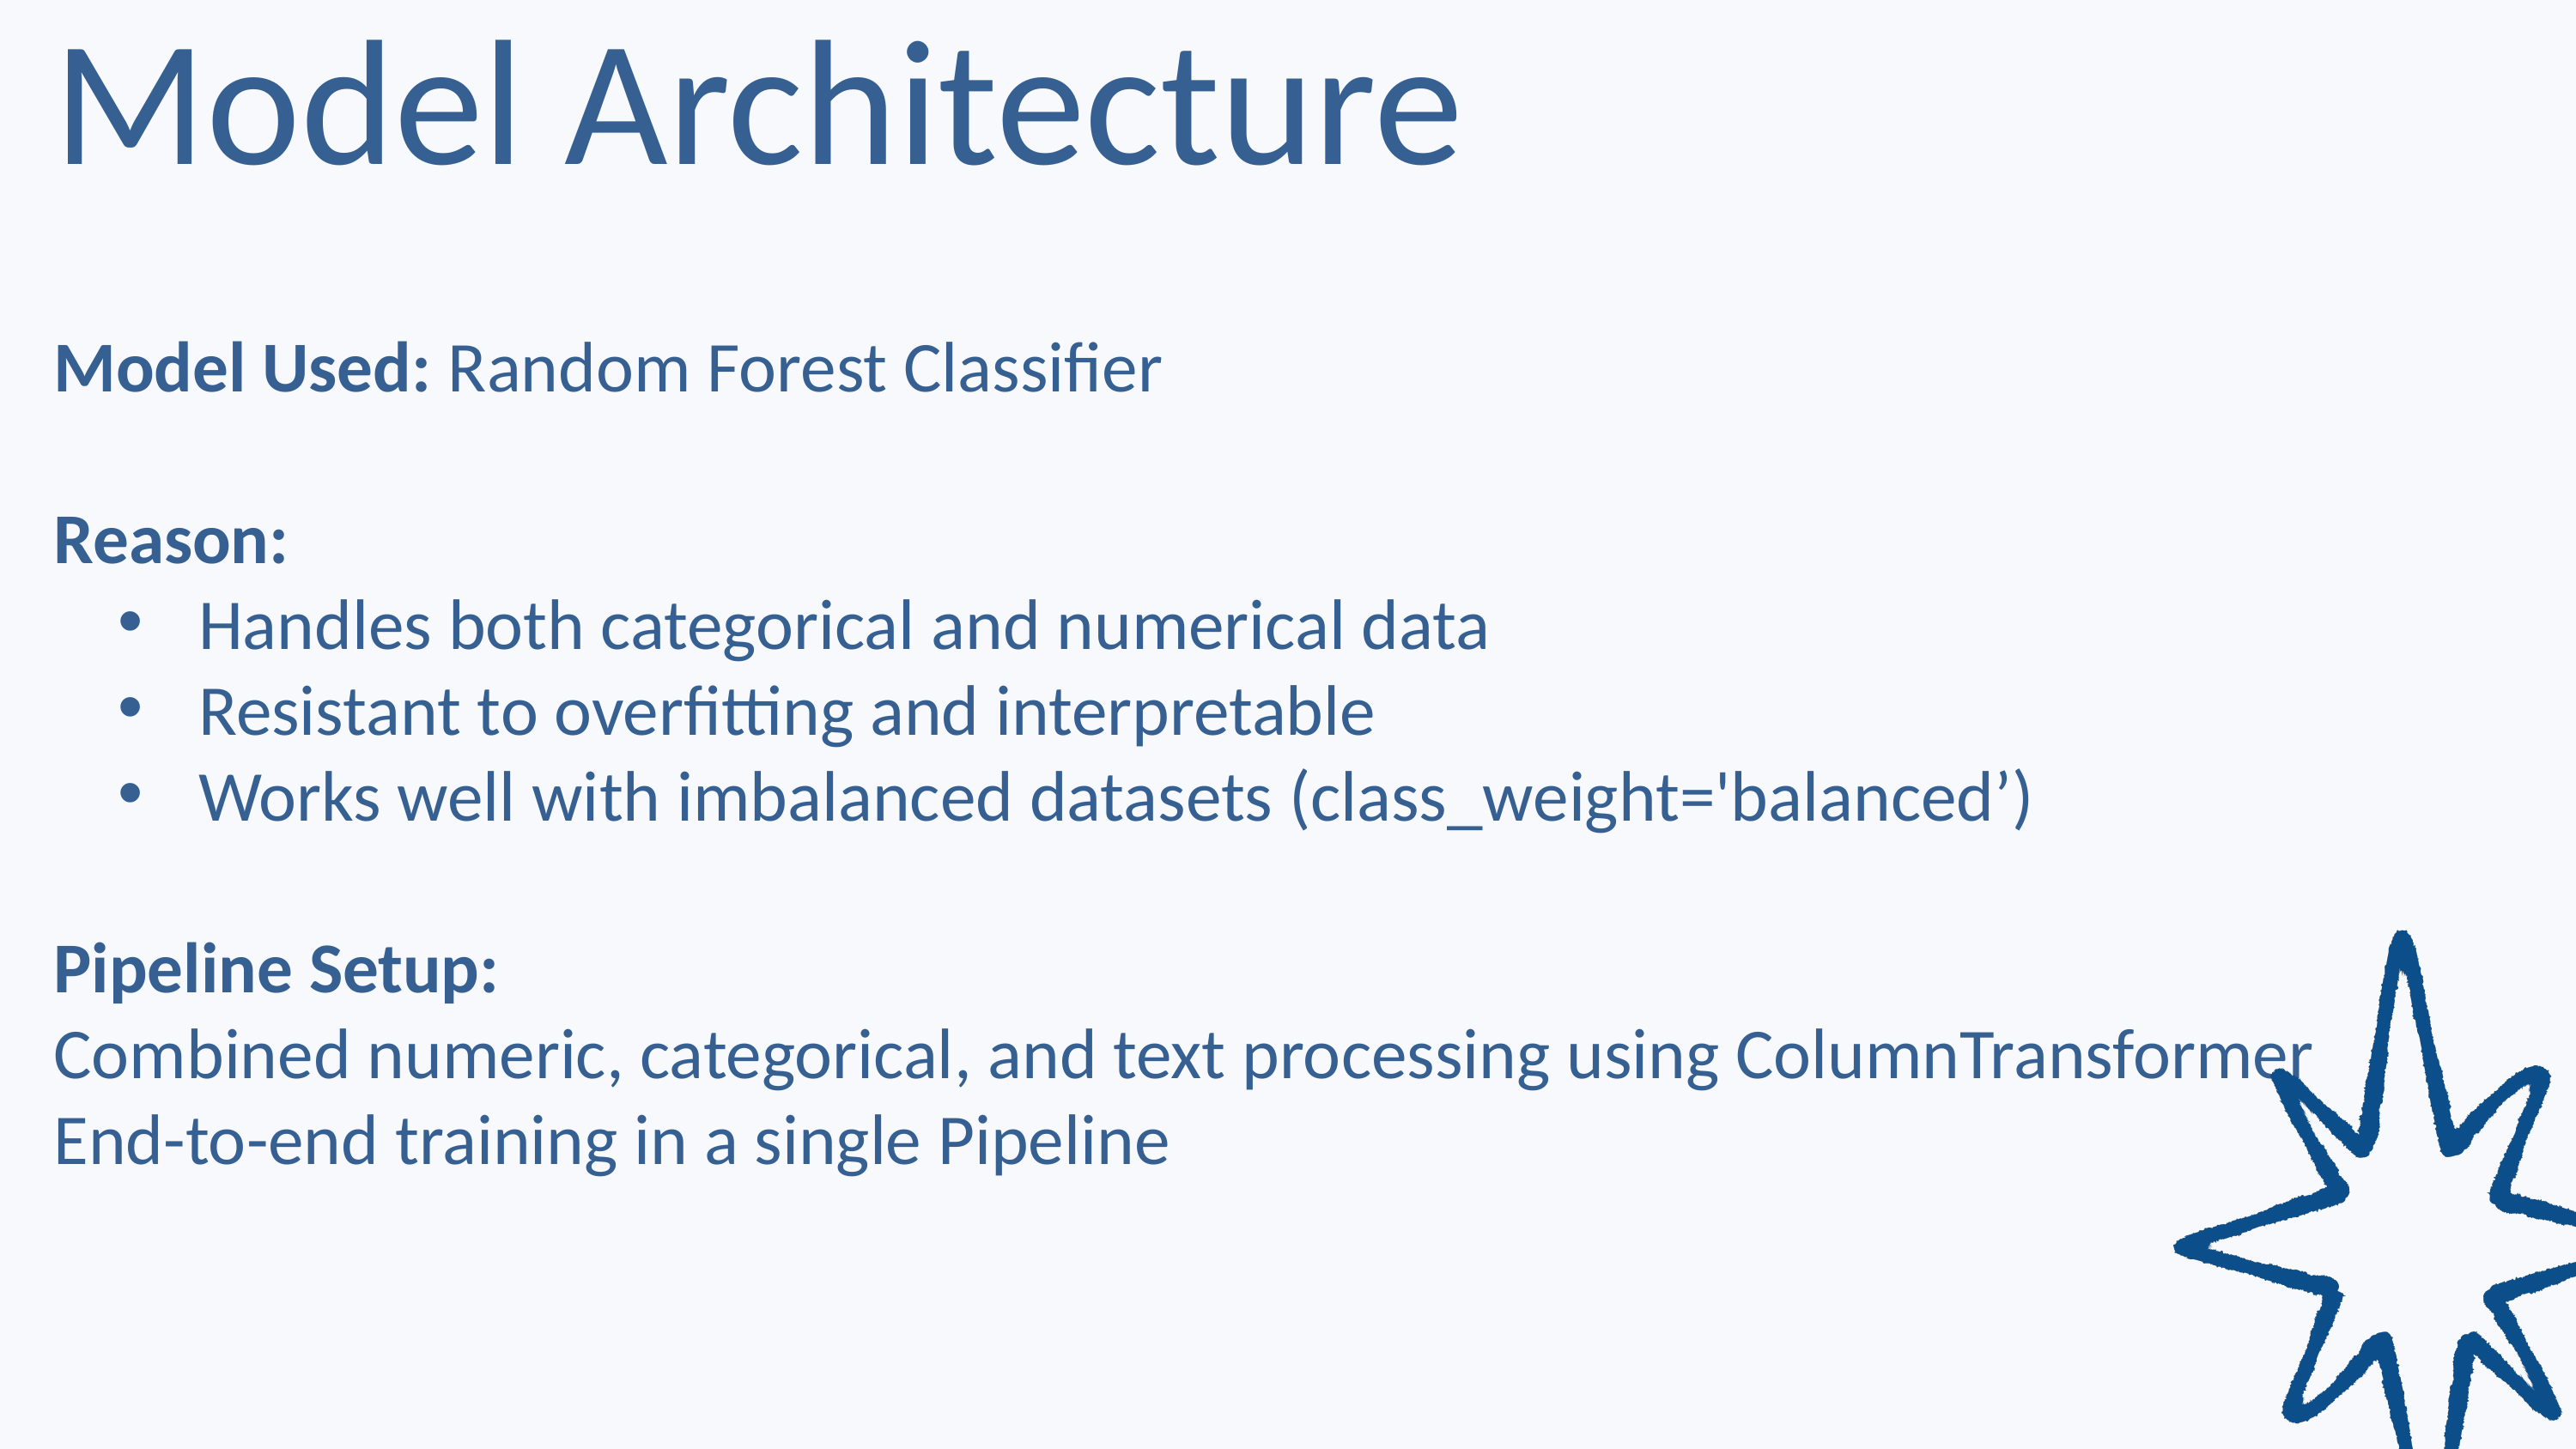

Model Architecture
Model Used: Random Forest Classifier
Reason:
Handles both categorical and numerical data
Resistant to overfitting and interpretable
Works well with imbalanced datasets (class_weight='balanced’)

Pipeline Setup:
Combined numeric, categorical, and text processing using ColumnTransformer
End-to-end training in a single Pipeline